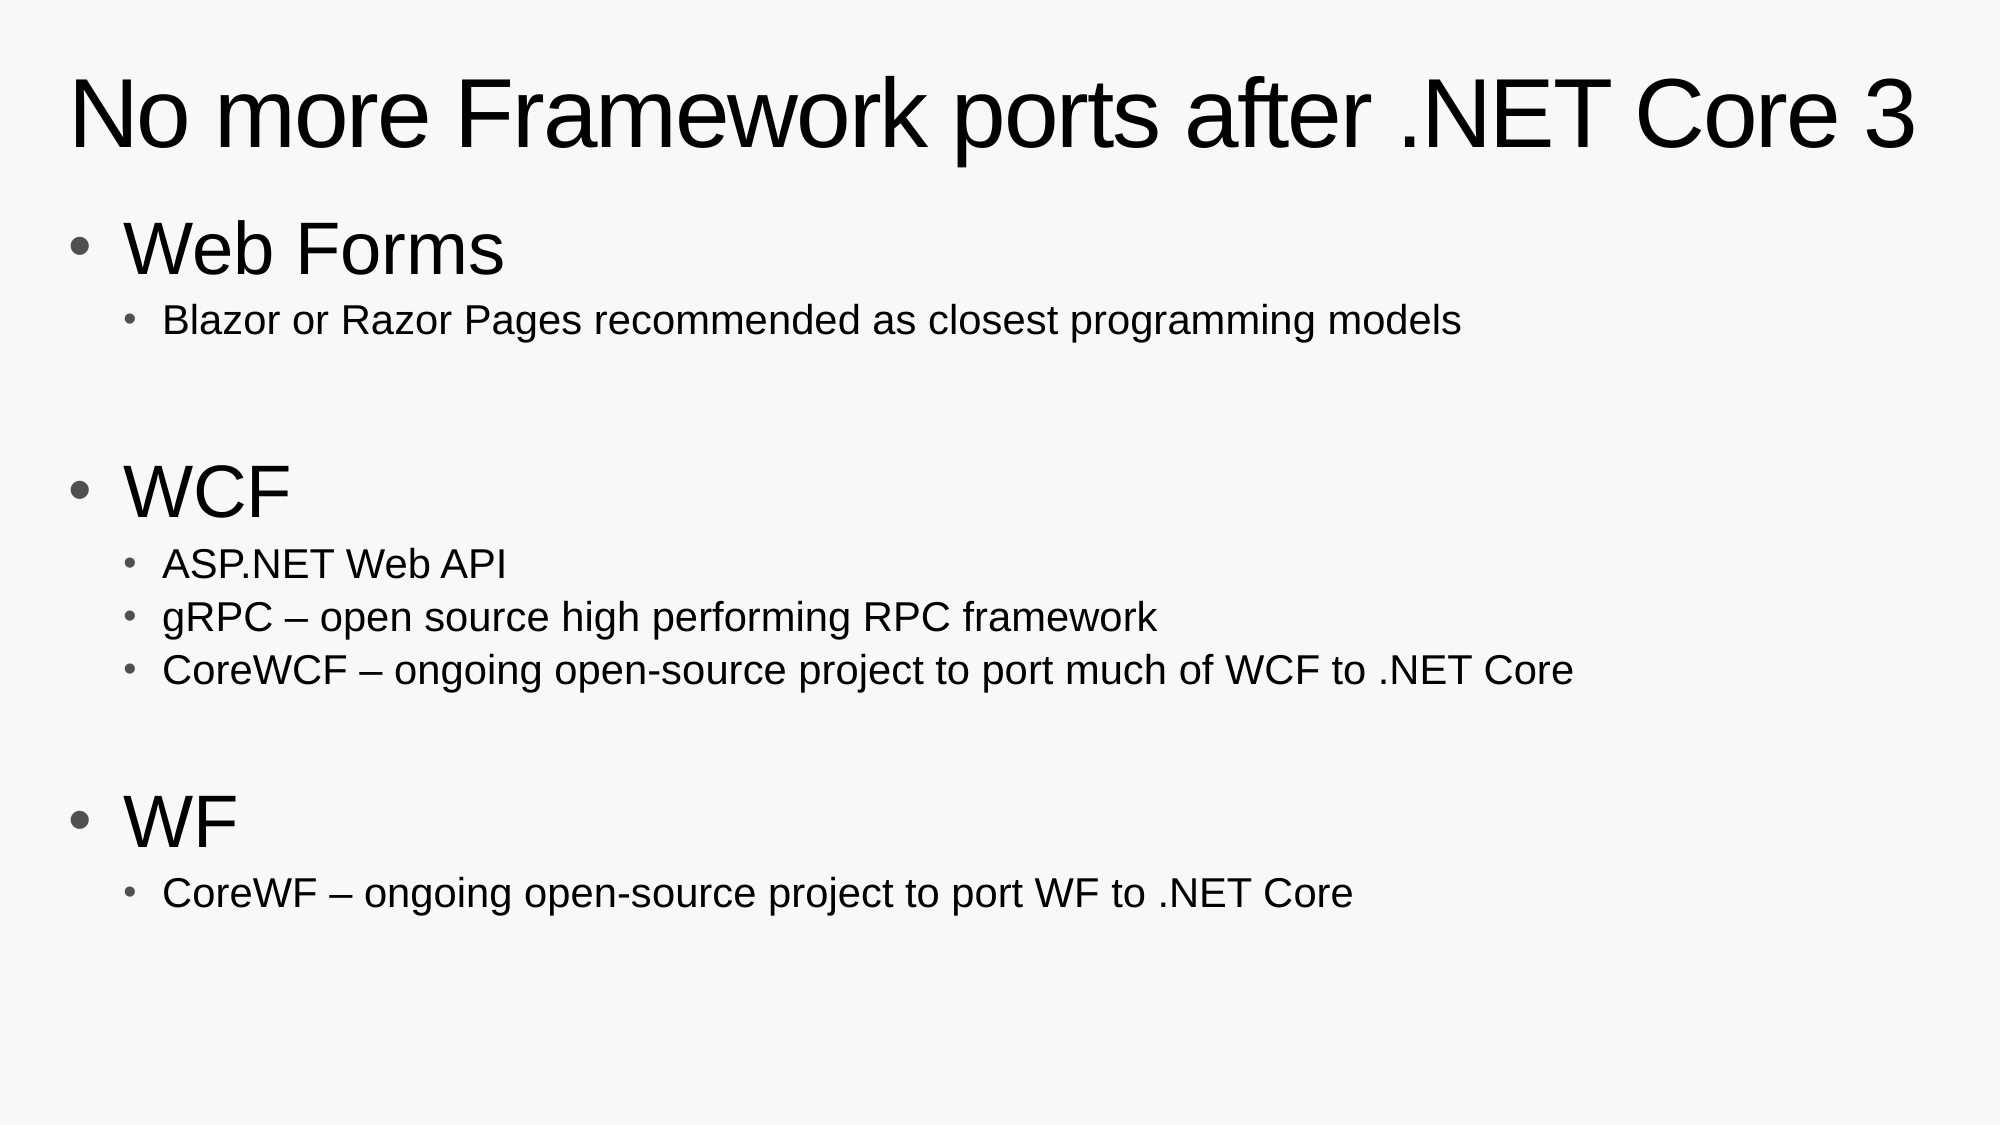

# No more Framework ports after .NET Core 3
Web Forms
Blazor or Razor Pages recommended as closest programming models

WCF
ASP.NET Web API
gRPC – open source high performing RPC framework
CoreWCF – ongoing open-source project to port much of WCF to .NET Core

WF
CoreWF – ongoing open-source project to port WF to .NET Core